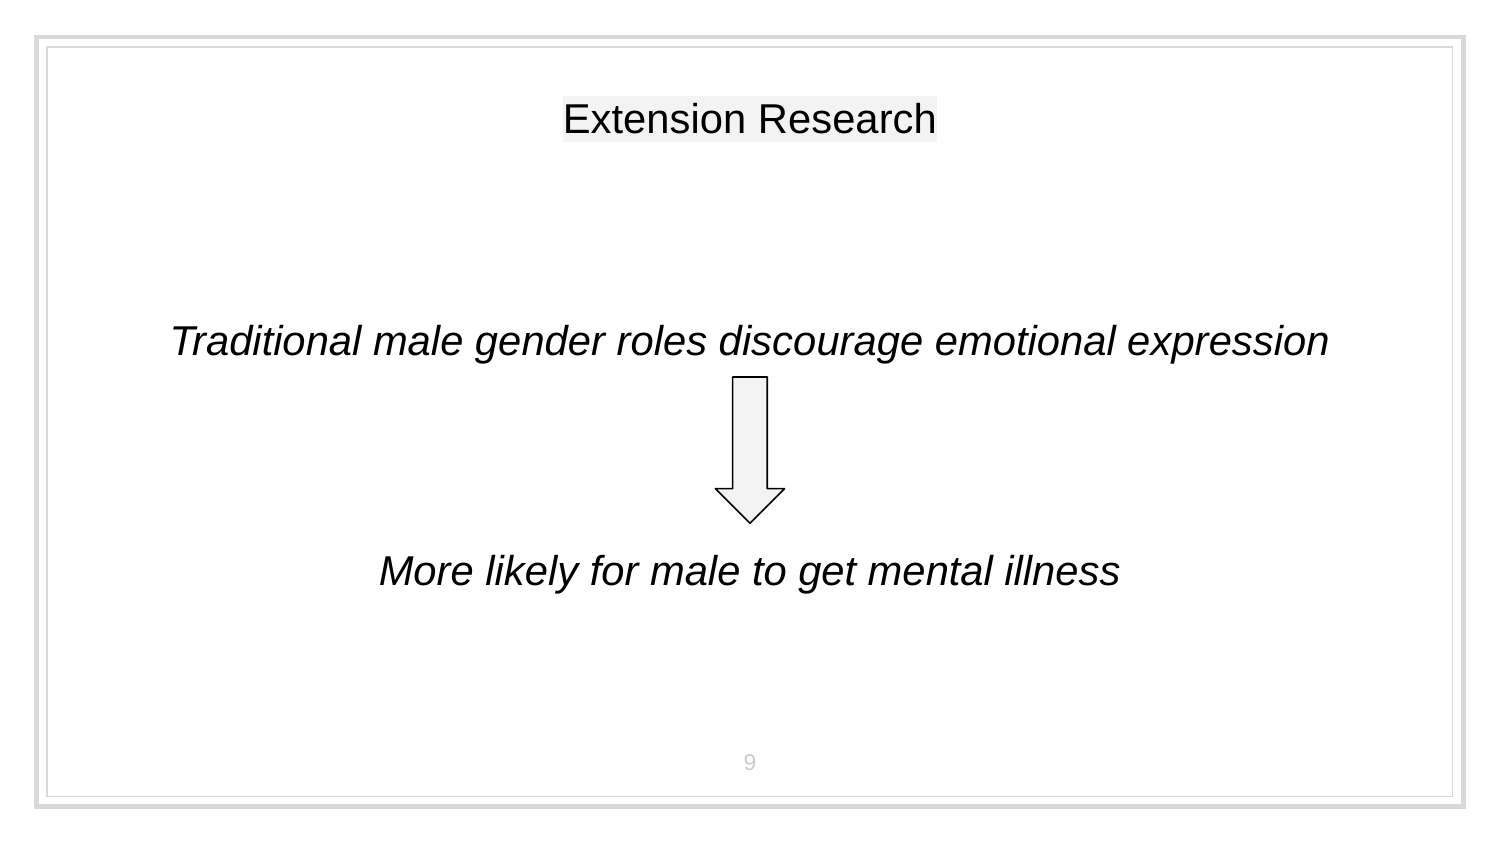

Extension Research
Traditional male gender roles discourage emotional expression

More likely for male to get mental illness

9